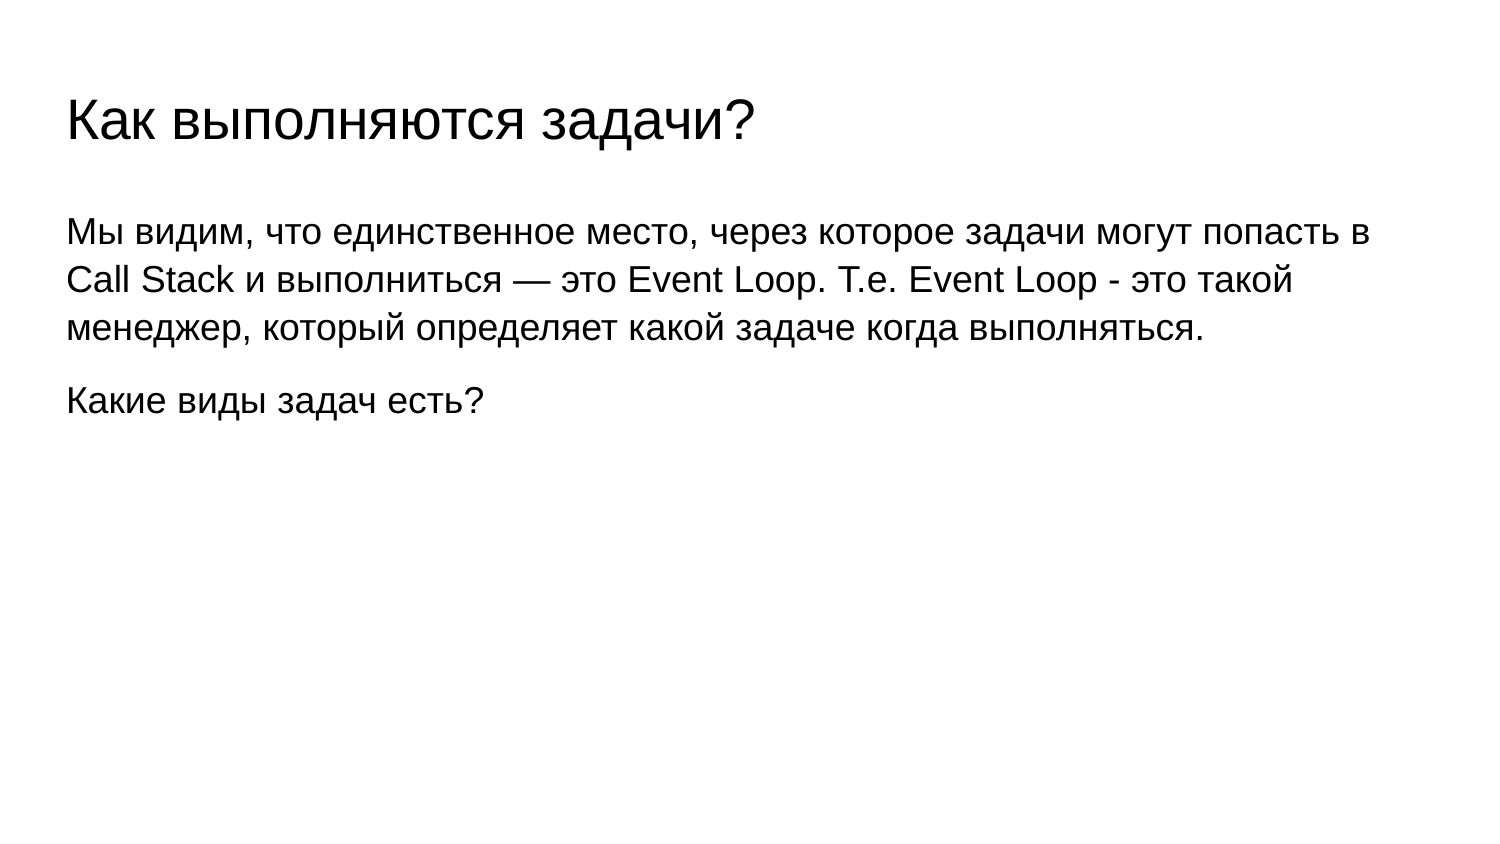

# Как выполняются задачи?
Мы видим, что единственное место, через которое задачи могут попасть в Call Stack и выполниться — это Event Loop. Т.е. Event Loop - это такой менеджер, который определяет какой задаче когда выполняться.
Какие виды задач есть?